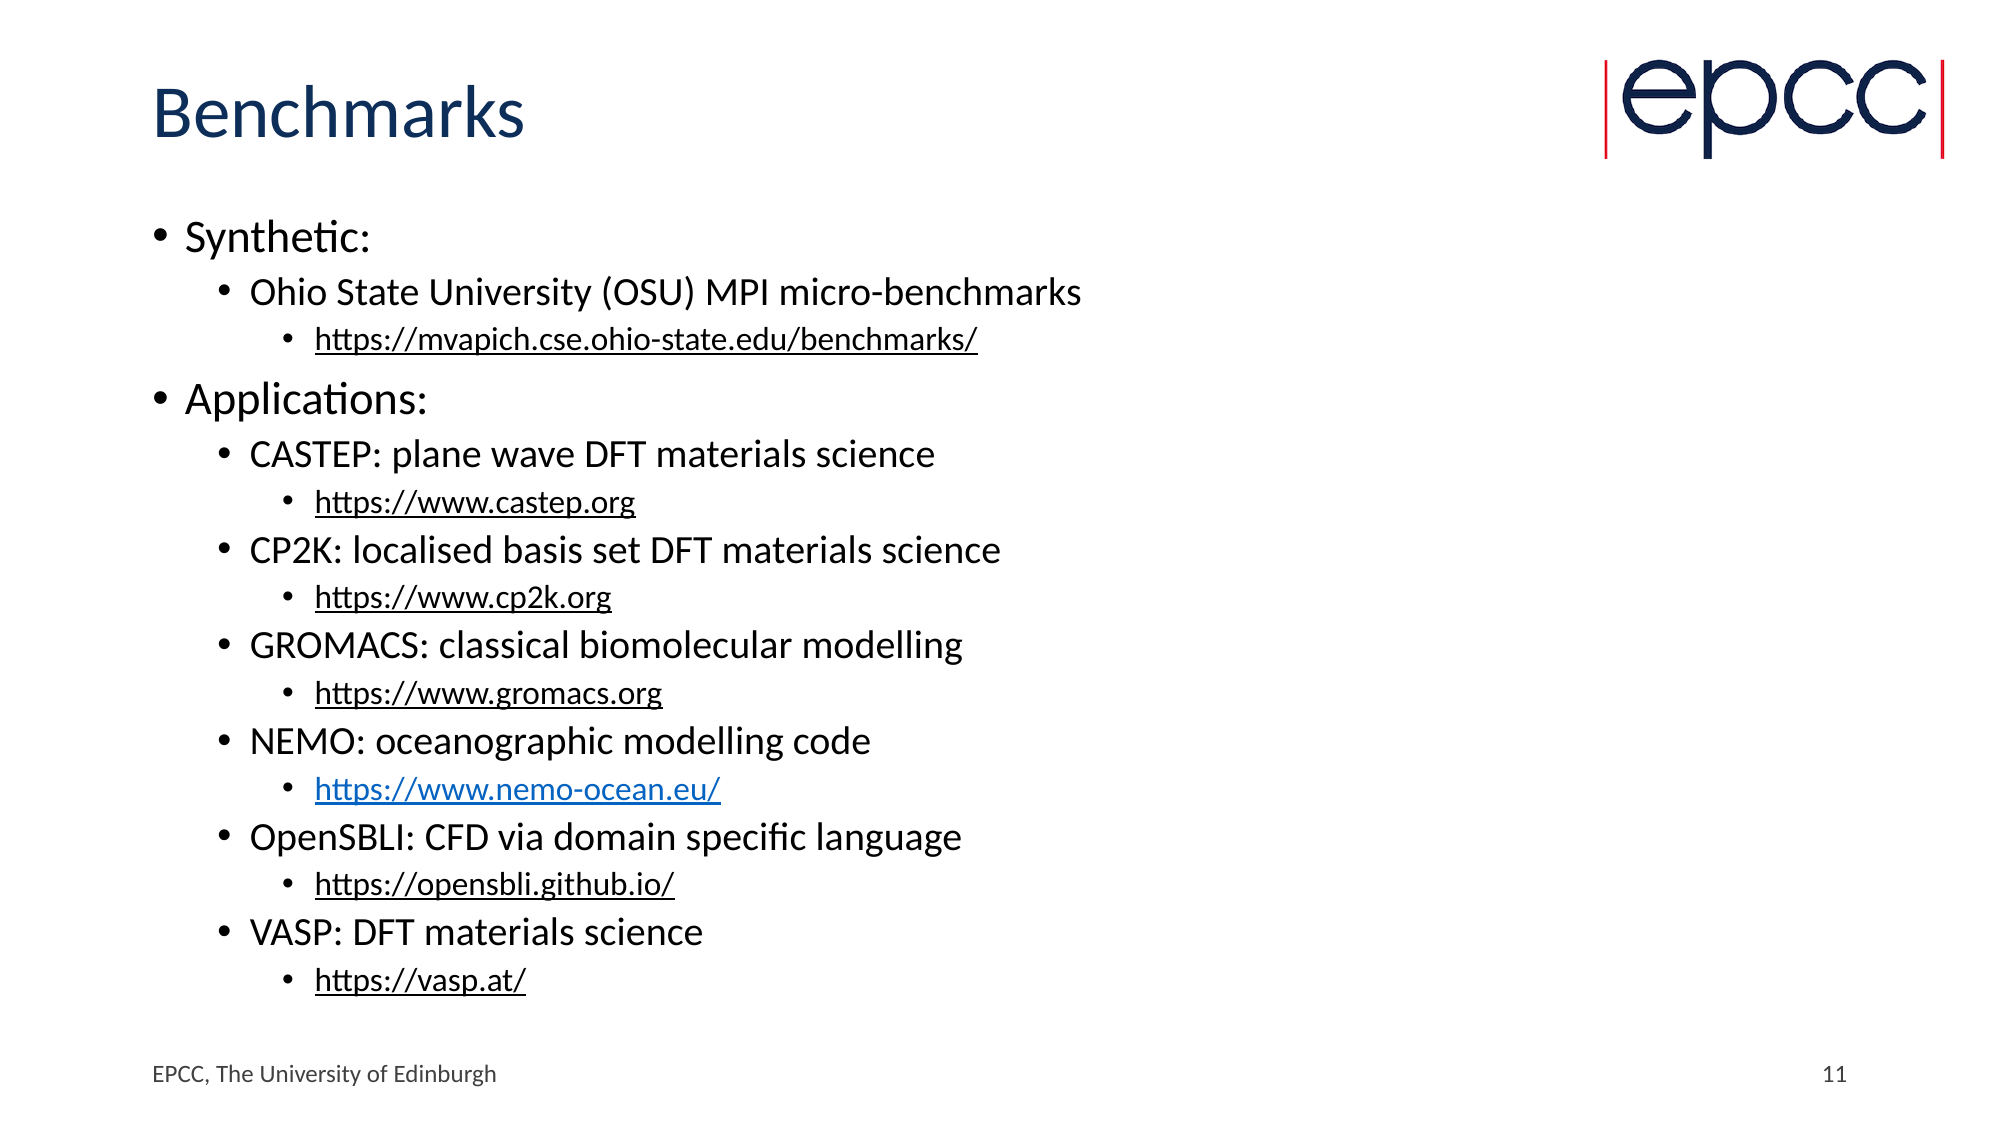

# Benchmarks
Synthetic:
Ohio State University (OSU) MPI micro-benchmarks
https://mvapich.cse.ohio-state.edu/benchmarks/
Applications:
CASTEP: plane wave DFT materials science
https://www.castep.org
CP2K: localised basis set DFT materials science
https://www.cp2k.org
GROMACS: classical biomolecular modelling
https://www.gromacs.org
NEMO: oceanographic modelling code
https://www.nemo-ocean.eu/
OpenSBLI: CFD via domain specific language
https://opensbli.github.io/
VASP: DFT materials science
https://vasp.at/
EPCC, The University of Edinburgh
11